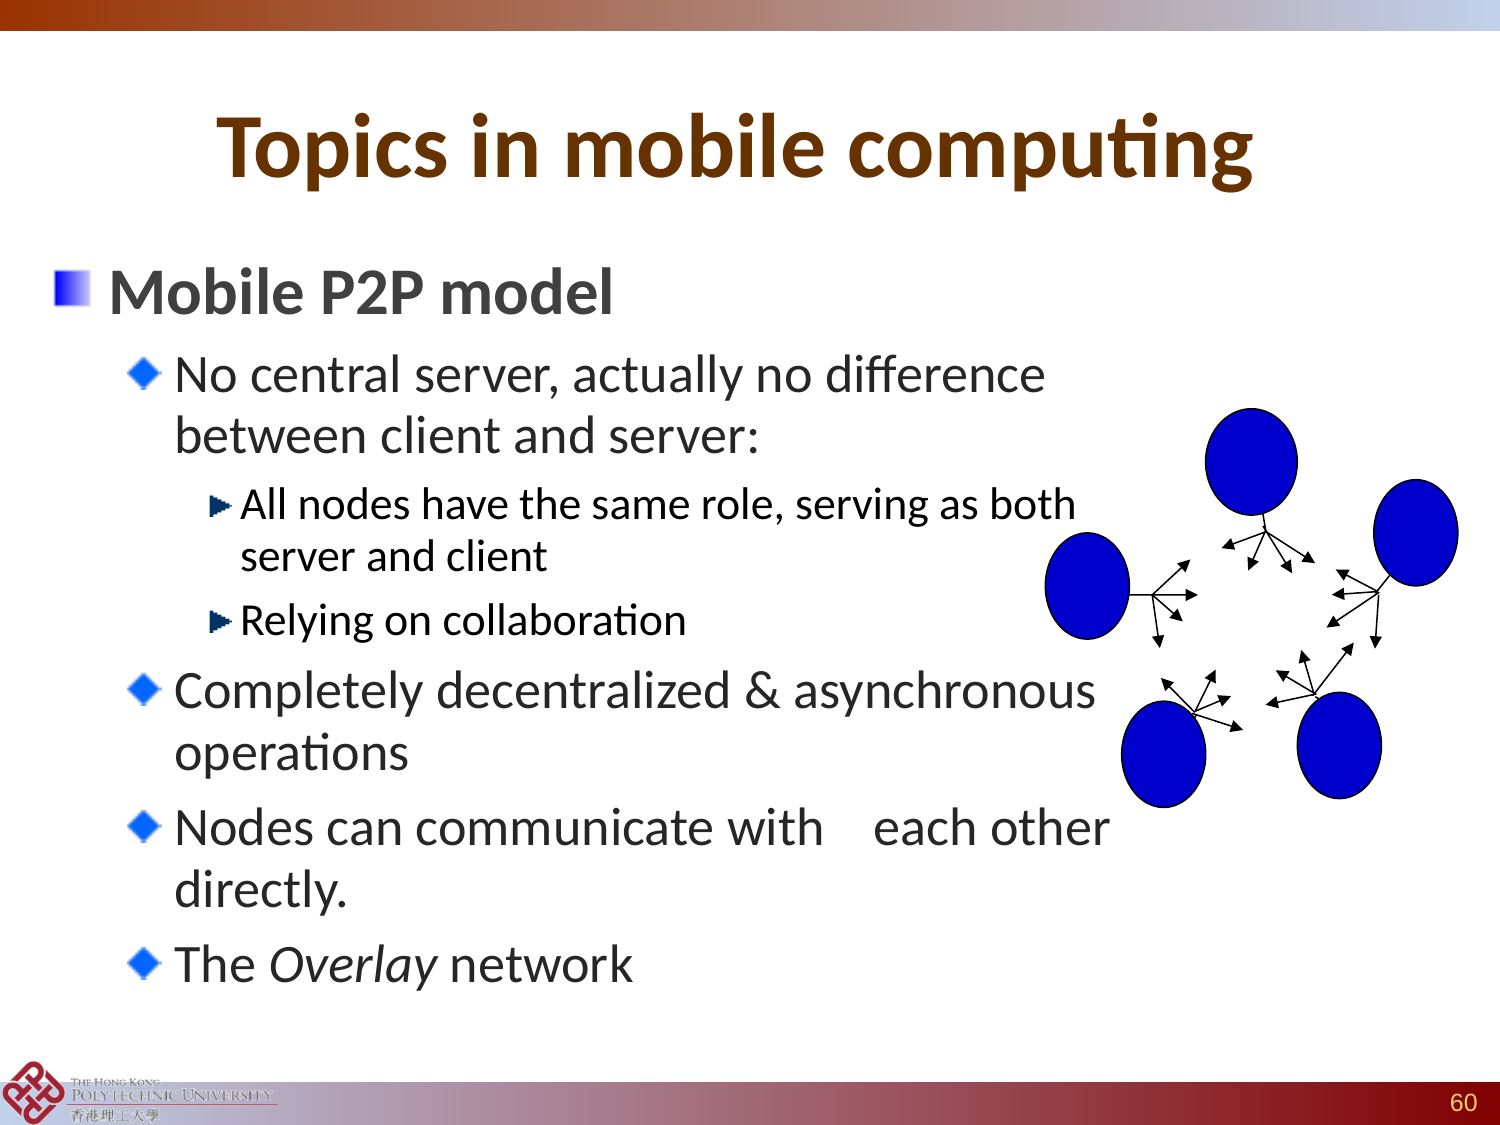

# Topics in mobile computing
Mobile P2P model
No central server, actually no difference between client and server:
All nodes have the same role, serving as both server and client
Relying on collaboration
Completely decentralized & asynchronous operations
Nodes can communicate with    each other directly.
The Overlay network